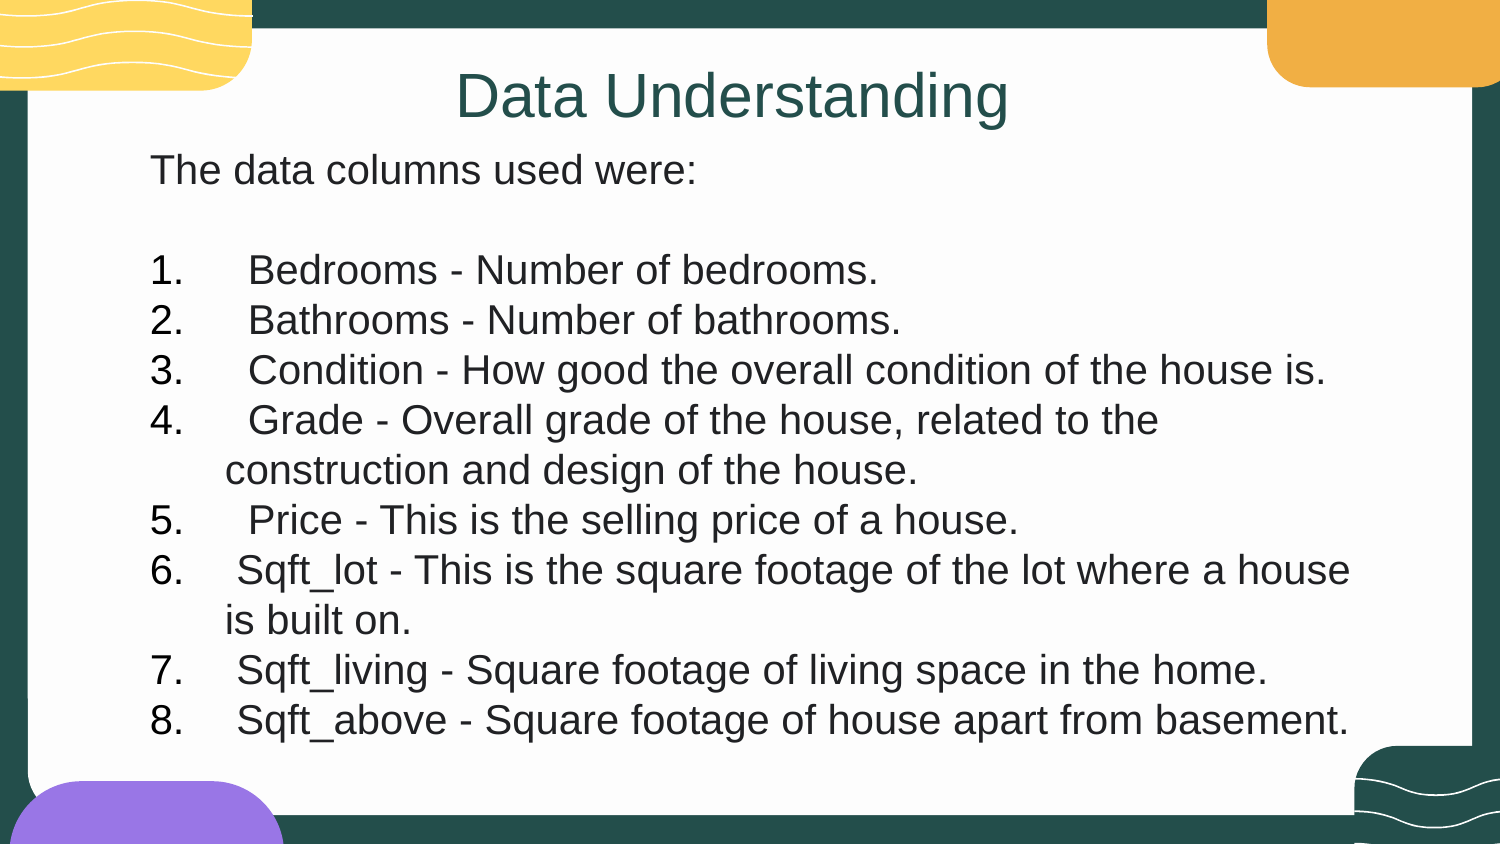

# Data Understanding
The data columns used were:

  Bedrooms - Number of bedrooms.
  Bathrooms - Number of bathrooms.
  Condition - How good the overall condition of the house is.
  Grade - Overall grade of the house, related to the construction and design of the house.
  Price - This is the selling price of a house.
 Sqft_lot - This is the square footage of the lot where a house is built on.
 Sqft_living - Square footage of living space in the home.
 Sqft_above - Square footage of house apart from basement.